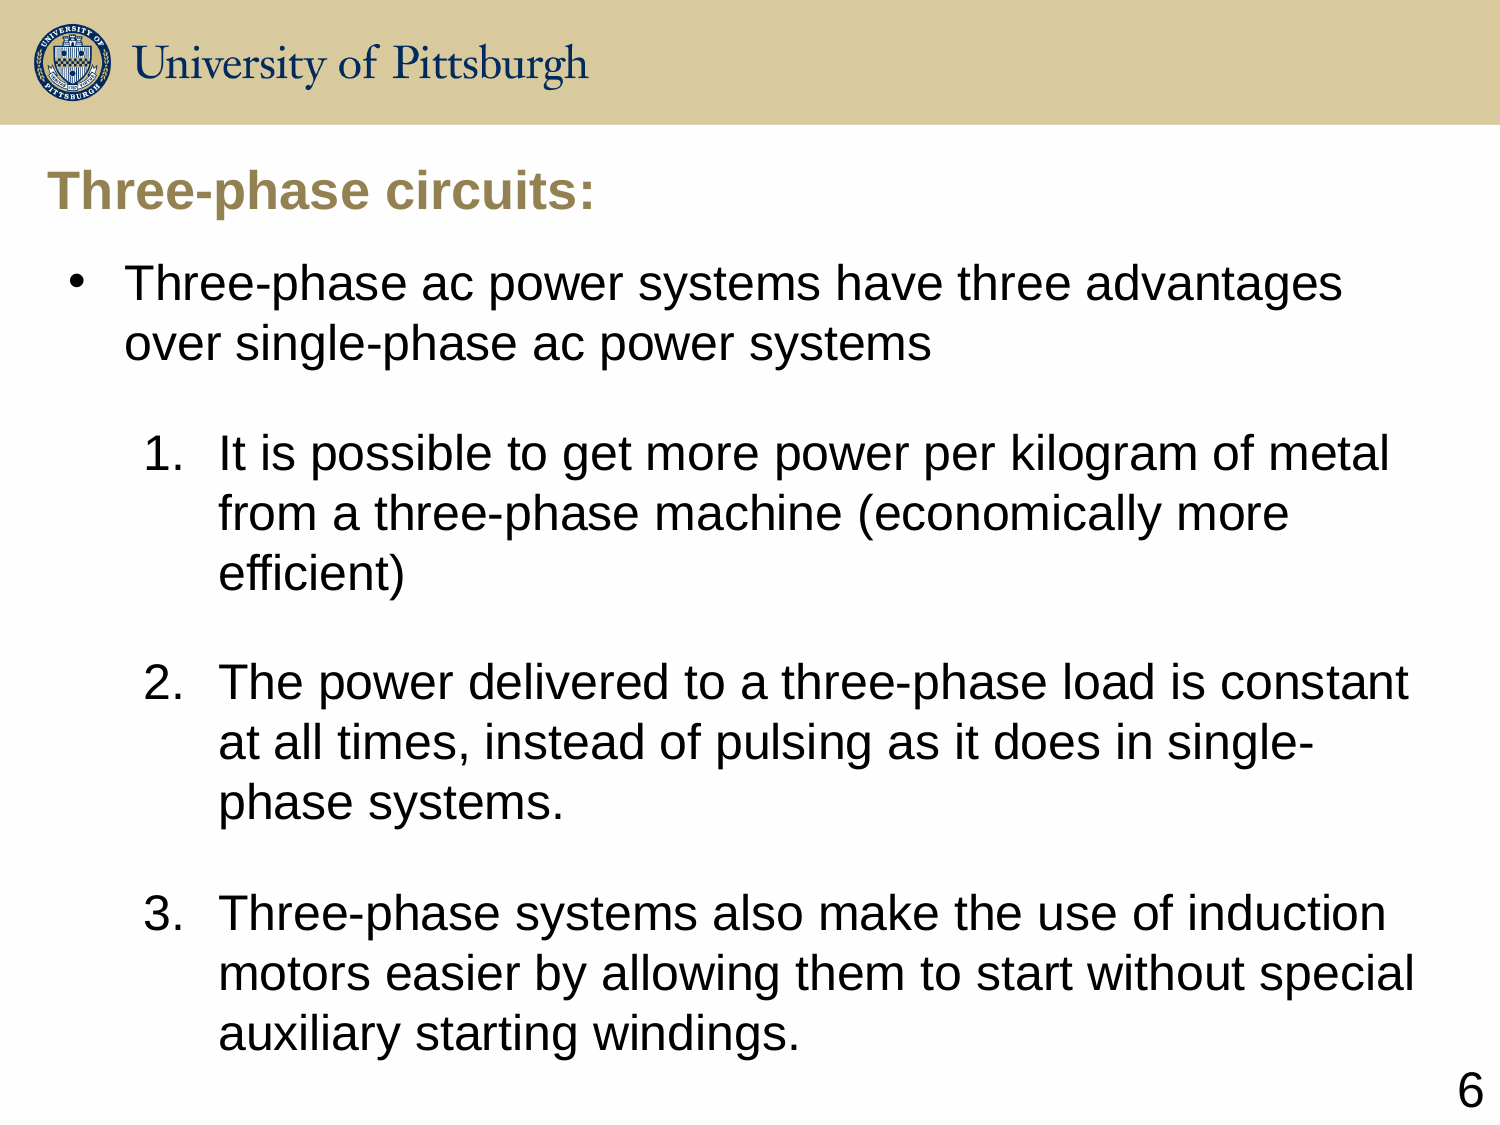

Three-phase circuits:
Three-phase ac power systems have three advantages over single-phase ac power systems
It is possible to get more power per kilogram of metal from a three-phase machine (economically more efficient)
The power delivered to a three-phase load is constant at all times, instead of pulsing as it does in single-phase systems.
Three-phase systems also make the use of induction motors easier by allowing them to start without special auxiliary starting windings.

6